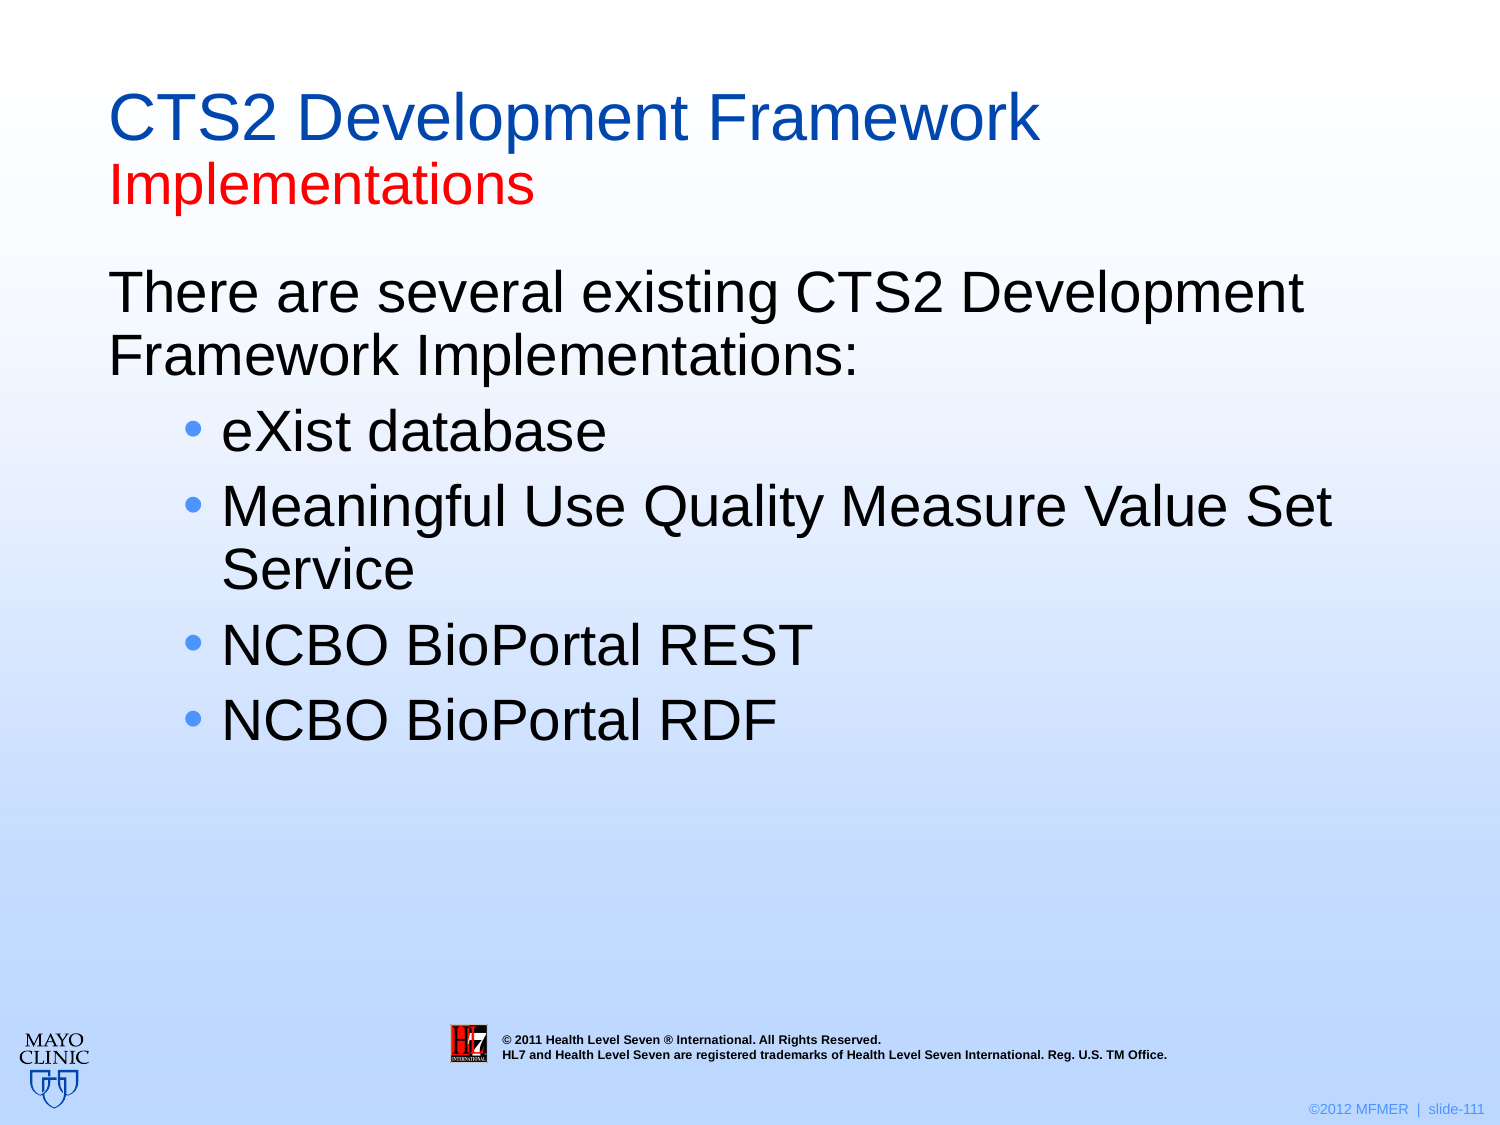

# CTS2 Development Framework Implementations
There are several existing CTS2 Development Framework Implementations:
eXist database
Meaningful Use Quality Measure Value Set Service
NCBO BioPortal REST
NCBO BioPortal RDF